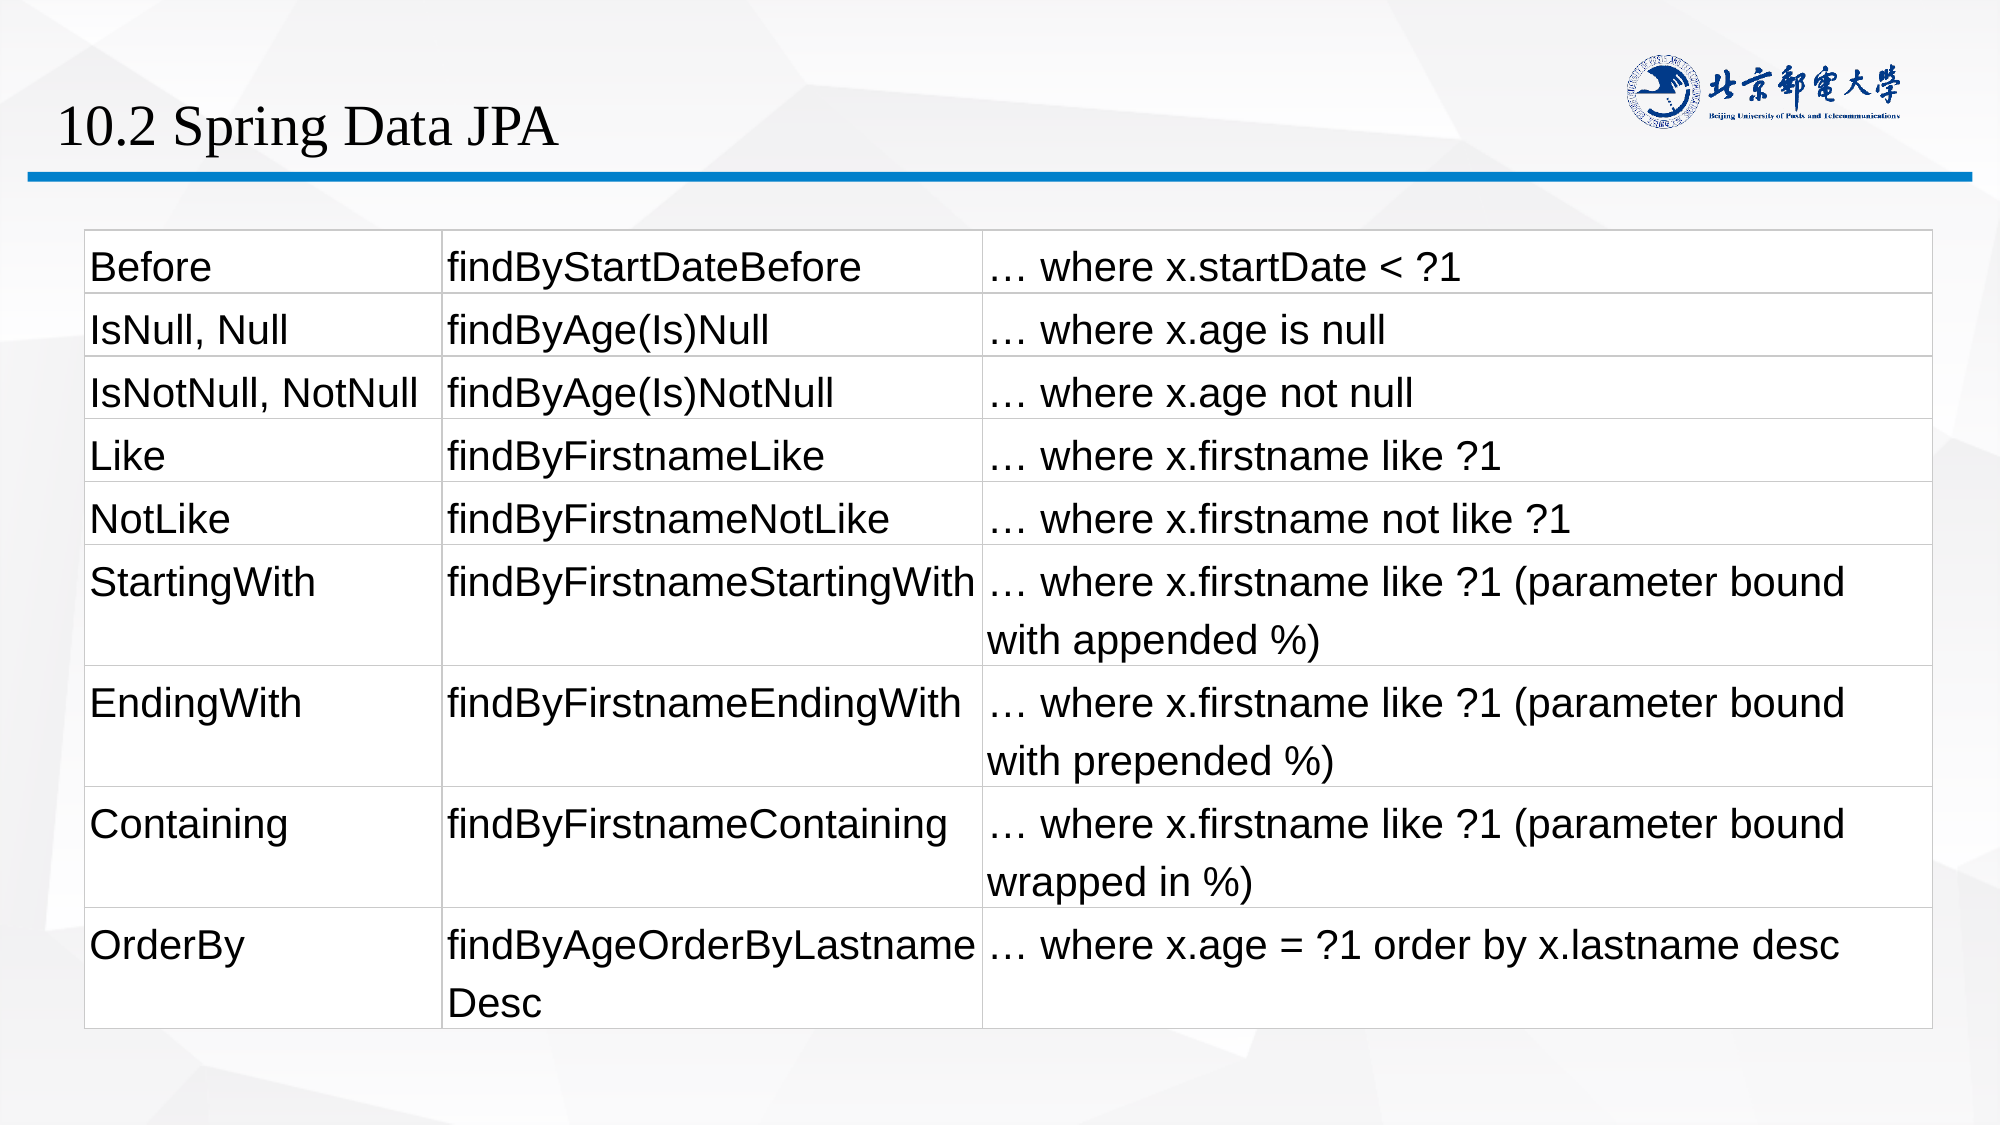

# 10.2 Spring Data JPA
| Before | findByStartDateBefore | … where x.startDate < ?1 |
| --- | --- | --- |
| IsNull, Null | findByAge(Is)Null | … where x.age is null |
| IsNotNull, NotNull | findByAge(Is)NotNull | … where x.age not null |
| Like | findByFirstnameLike | … where x.firstname like ?1 |
| NotLike | findByFirstnameNotLike | … where x.firstname not like ?1 |
| StartingWith | findByFirstnameStartingWith | … where x.firstname like ?1 (parameter bound with appended %) |
| EndingWith | findByFirstnameEndingWith | … where x.firstname like ?1 (parameter bound with prepended %) |
| Containing | findByFirstnameContaining | … where x.firstname like ?1 (parameter bound wrapped in %) |
| OrderBy | findByAgeOrderByLastnameDesc | … where x.age = ?1 order by x.lastname desc |